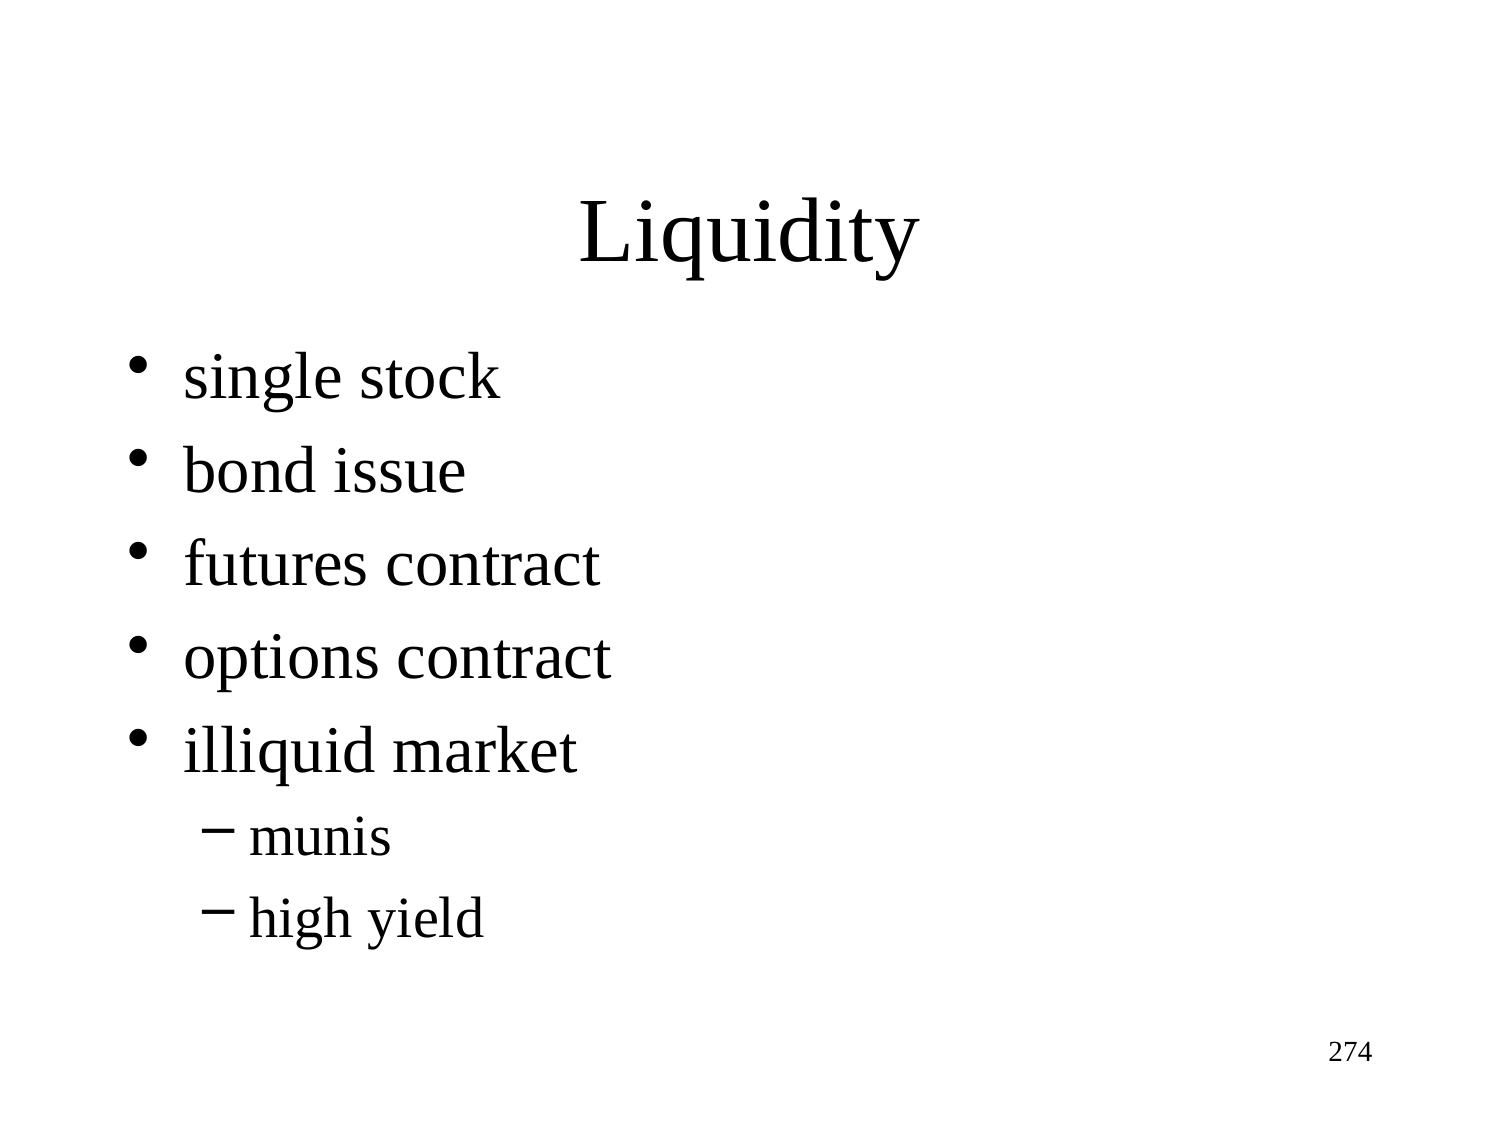

# Liquidity
single stock
bond issue
futures contract
options contract
illiquid market
munis
high yield
274